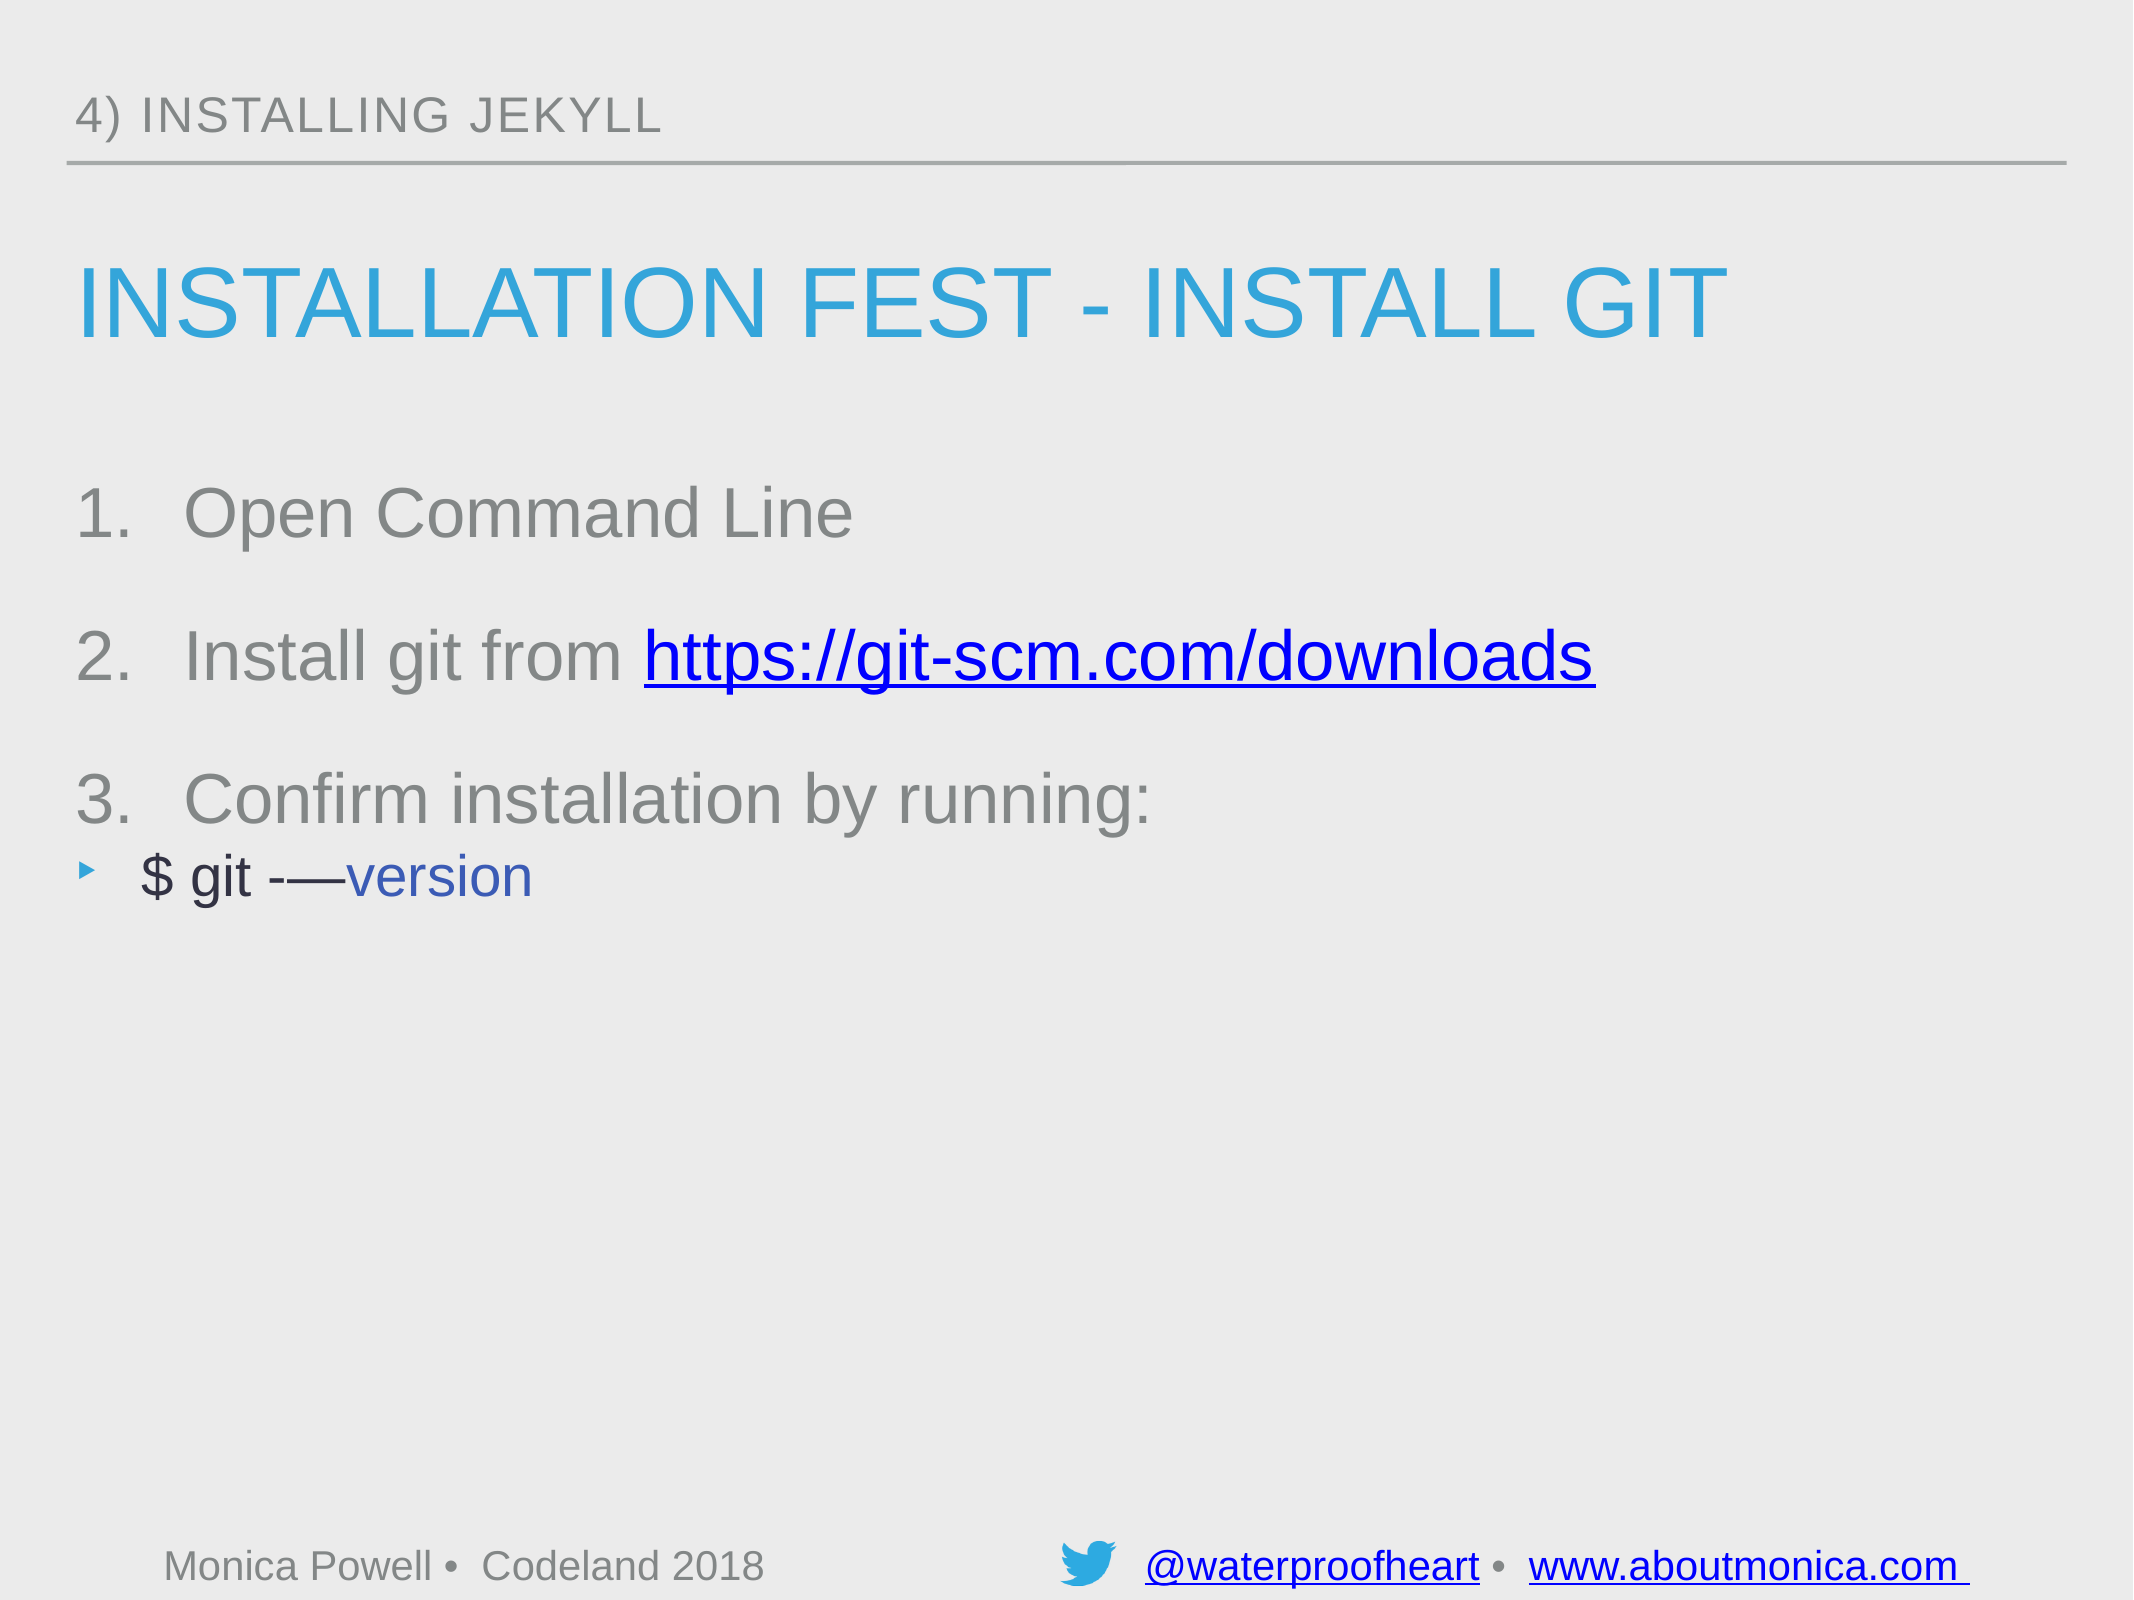

17
4) installing jekyll
# Installation fest - INSTALL GIT
Open Command Line
Install git from https://git-scm.com/downloads
Confirm installation by running:
$ git -—version